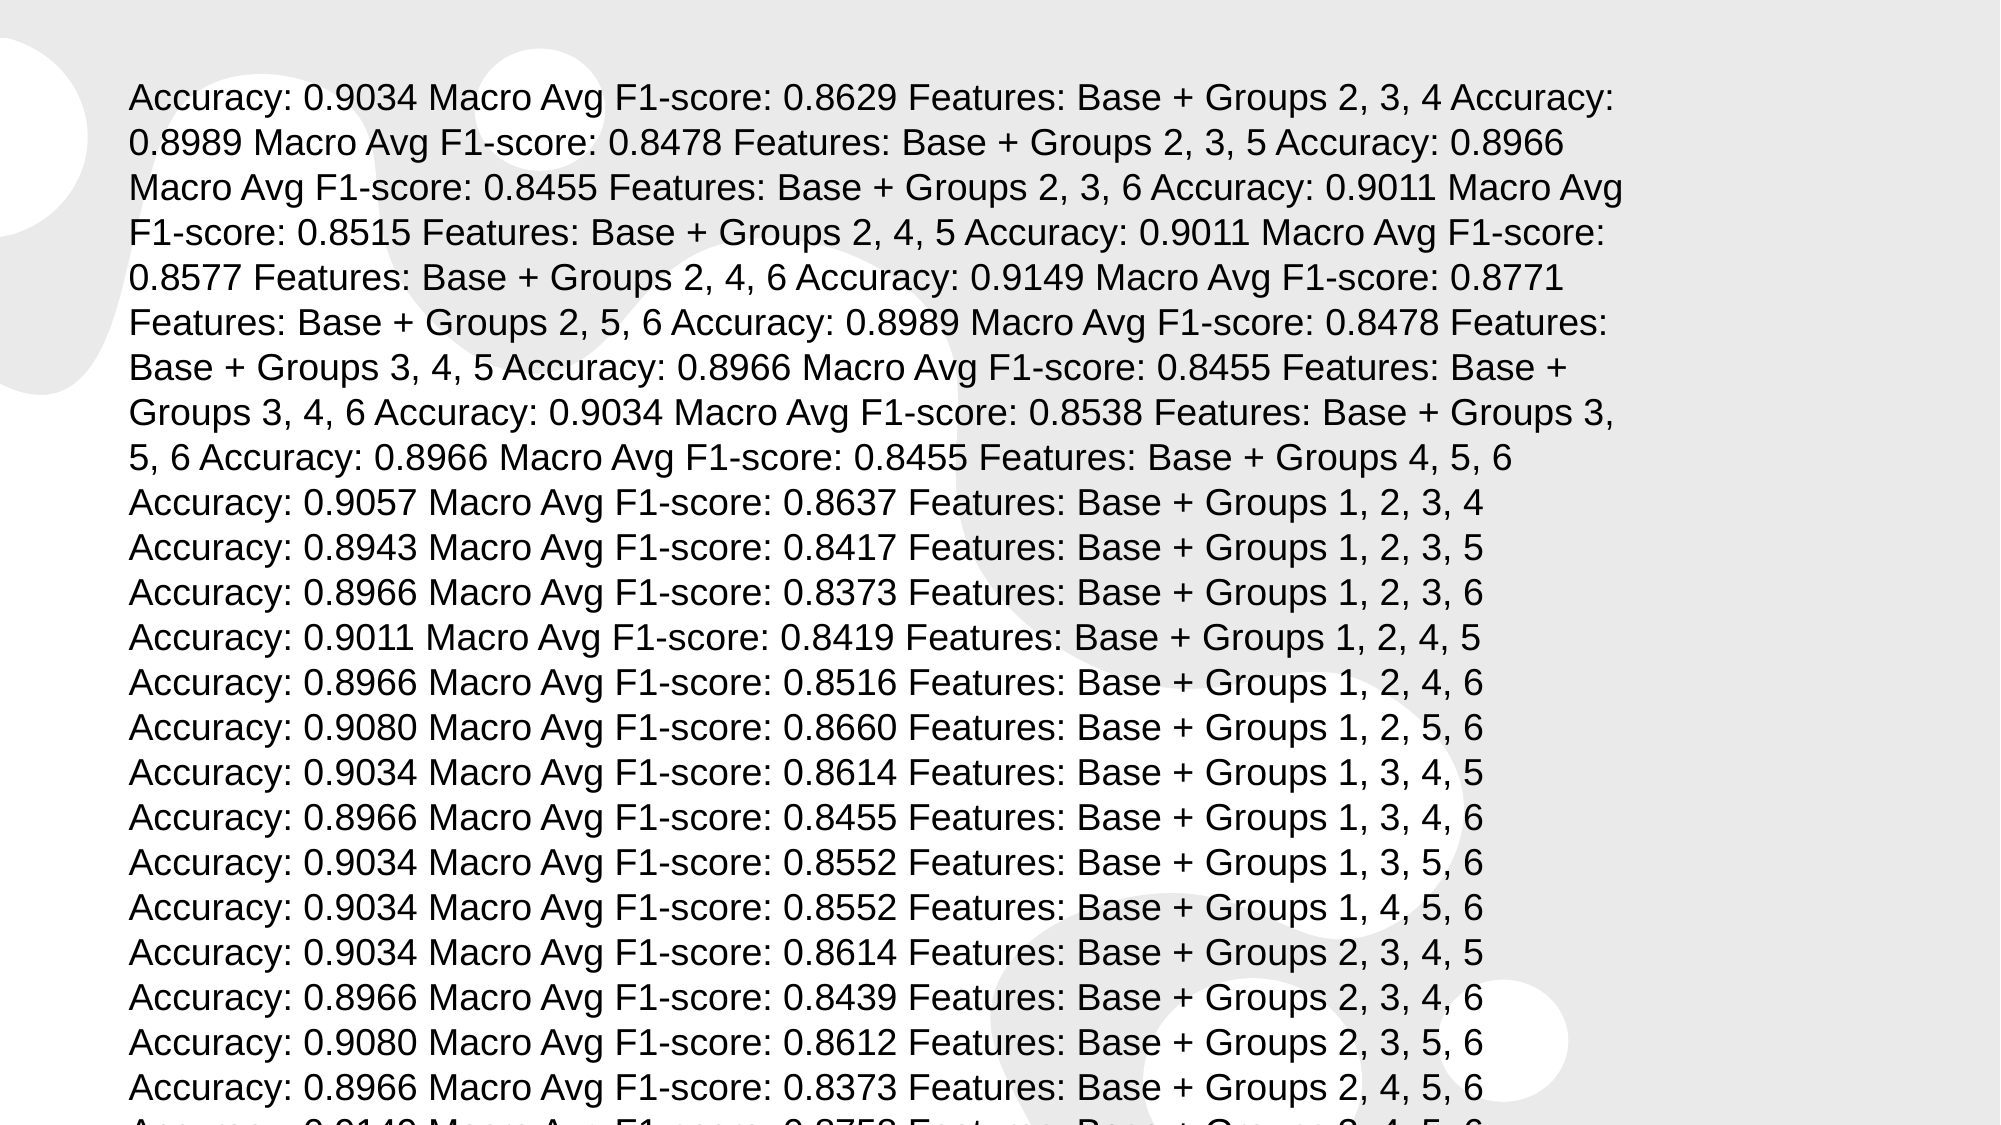

Accuracy: 0.9034 Macro Avg F1-score: 0.8629 Features: Base + Groups 2, 3, 4 Accuracy: 0.8989 Macro Avg F1-score: 0.8478 Features: Base + Groups 2, 3, 5 Accuracy: 0.8966 Macro Avg F1-score: 0.8455 Features: Base + Groups 2, 3, 6 Accuracy: 0.9011 Macro Avg F1-score: 0.8515 Features: Base + Groups 2, 4, 5 Accuracy: 0.9011 Macro Avg F1-score: 0.8577 Features: Base + Groups 2, 4, 6 Accuracy: 0.9149 Macro Avg F1-score: 0.8771 Features: Base + Groups 2, 5, 6 Accuracy: 0.8989 Macro Avg F1-score: 0.8478 Features: Base + Groups 3, 4, 5 Accuracy: 0.8966 Macro Avg F1-score: 0.8455 Features: Base + Groups 3, 4, 6 Accuracy: 0.9034 Macro Avg F1-score: 0.8538 Features: Base + Groups 3, 5, 6 Accuracy: 0.8966 Macro Avg F1-score: 0.8455 Features: Base + Groups 4, 5, 6 Accuracy: 0.9057 Macro Avg F1-score: 0.8637 Features: Base + Groups 1, 2, 3, 4 Accuracy: 0.8943 Macro Avg F1-score: 0.8417 Features: Base + Groups 1, 2, 3, 5 Accuracy: 0.8966 Macro Avg F1-score: 0.8373 Features: Base + Groups 1, 2, 3, 6 Accuracy: 0.9011 Macro Avg F1-score: 0.8419 Features: Base + Groups 1, 2, 4, 5 Accuracy: 0.8966 Macro Avg F1-score: 0.8516 Features: Base + Groups 1, 2, 4, 6 Accuracy: 0.9080 Macro Avg F1-score: 0.8660 Features: Base + Groups 1, 2, 5, 6 Accuracy: 0.9034 Macro Avg F1-score: 0.8614 Features: Base + Groups 1, 3, 4, 5 Accuracy: 0.8966 Macro Avg F1-score: 0.8455 Features: Base + Groups 1, 3, 4, 6 Accuracy: 0.9034 Macro Avg F1-score: 0.8552 Features: Base + Groups 1, 3, 5, 6 Accuracy: 0.9034 Macro Avg F1-score: 0.8552 Features: Base + Groups 1, 4, 5, 6 Accuracy: 0.9034 Macro Avg F1-score: 0.8614 Features: Base + Groups 2, 3, 4, 5 Accuracy: 0.8966 Macro Avg F1-score: 0.8439 Features: Base + Groups 2, 3, 4, 6 Accuracy: 0.9080 Macro Avg F1-score: 0.8612 Features: Base + Groups 2, 3, 5, 6 Accuracy: 0.8966 Macro Avg F1-score: 0.8373 Features: Base + Groups 2, 4, 5, 6 Accuracy: 0.9149 Macro Avg F1-score: 0.8758 Features: Base + Groups 3, 4, 5, 6 Accuracy: 0.9057 Macro Avg F1-score: 0.8561 Features: Base + Groups 1, 2, 3, 4, 5 Accuracy: 0.8943 Macro Avg F1-score: 0.8417 Features: Base + Groups 1, 2, 3, 4, 6 Accuracy: 0.9057 Macro Avg F1-score: 0.8575 Features: Base + Groups 1, 2, 3, 5, 6 Accuracy: 0.9034 Macro Avg F1-score: 0.8456 Features: Base + Groups 1, 2, 4, 5, 6 Accuracy: 0.9080 Macro Avg F1-score: 0.8660 Features: Base + Groups 1, 3, 4, 5, 6 Accuracy: 0.9011 Macro Avg F1-score: 0.8515 Features: Base + Groups 2, 3, 4, 5, 6 Accuracy: 0.9057 Macro Avg F1-score: 0.8561 Features: Base + Groups 1, 2, 3, 4, 5, 6 Accuracy: 0.9057 Macro Avg F1-score: 0.8575 Features: All variables Accuracy: 0.9057 Macro Avg F1-score: 0.8575